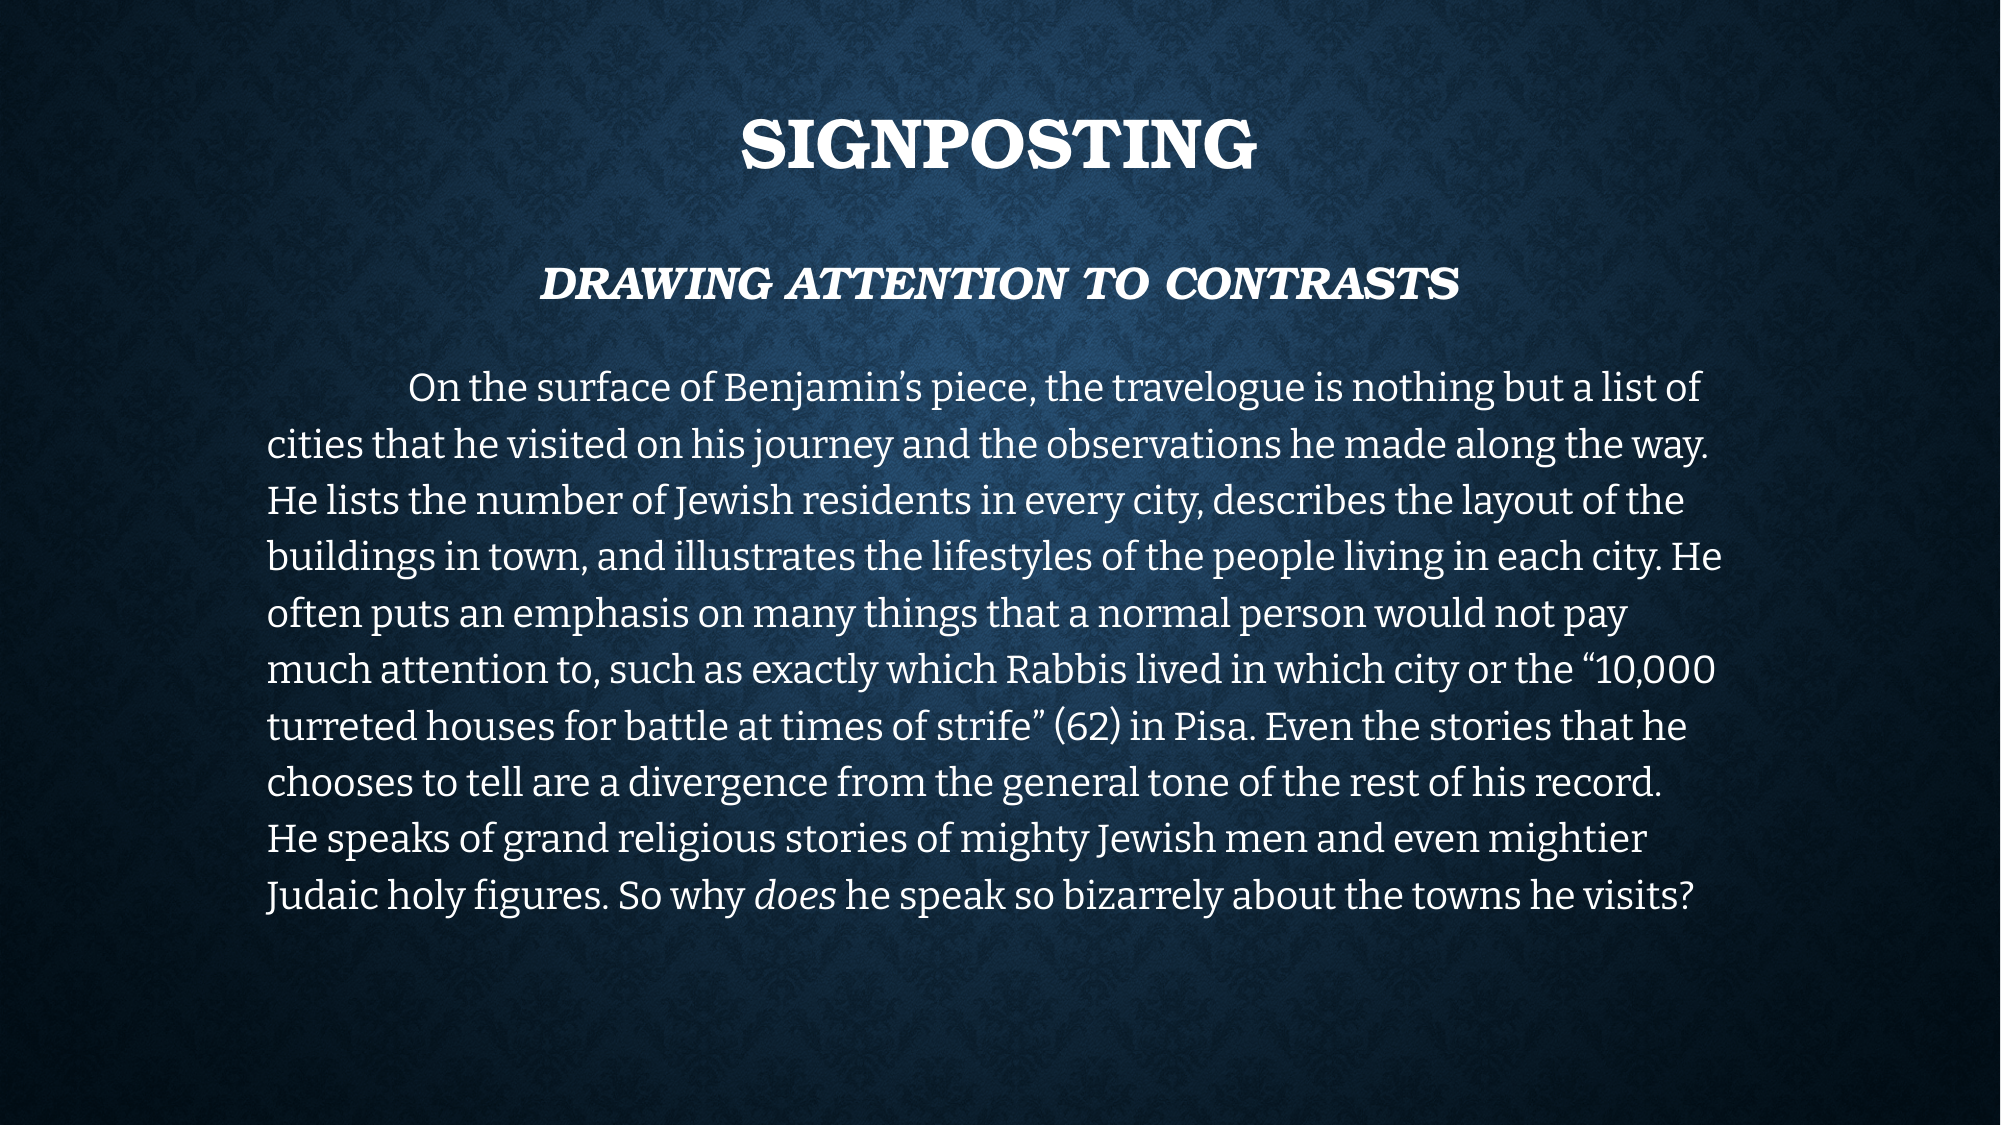

# Signposting Drawing attention to contrasts
	On the surface of Benjamin’s piece, the travelogue is nothing but a list of cities that he visited on his journey and the observations he made along the way. He lists the number of Jewish residents in every city, describes the layout of the buildings in town, and illustrates the lifestyles of the people living in each city. He often puts an emphasis on many things that a normal person would not pay much attention to, such as exactly which Rabbis lived in which city or the “10,000 turreted houses for battle at times of strife” (62) in Pisa. Even the stories that he chooses to tell are a divergence from the general tone of the rest of his record.  He speaks of grand religious stories of mighty Jewish men and even mightier Judaic holy figures. So why does he speak so bizarrely about the towns he visits?